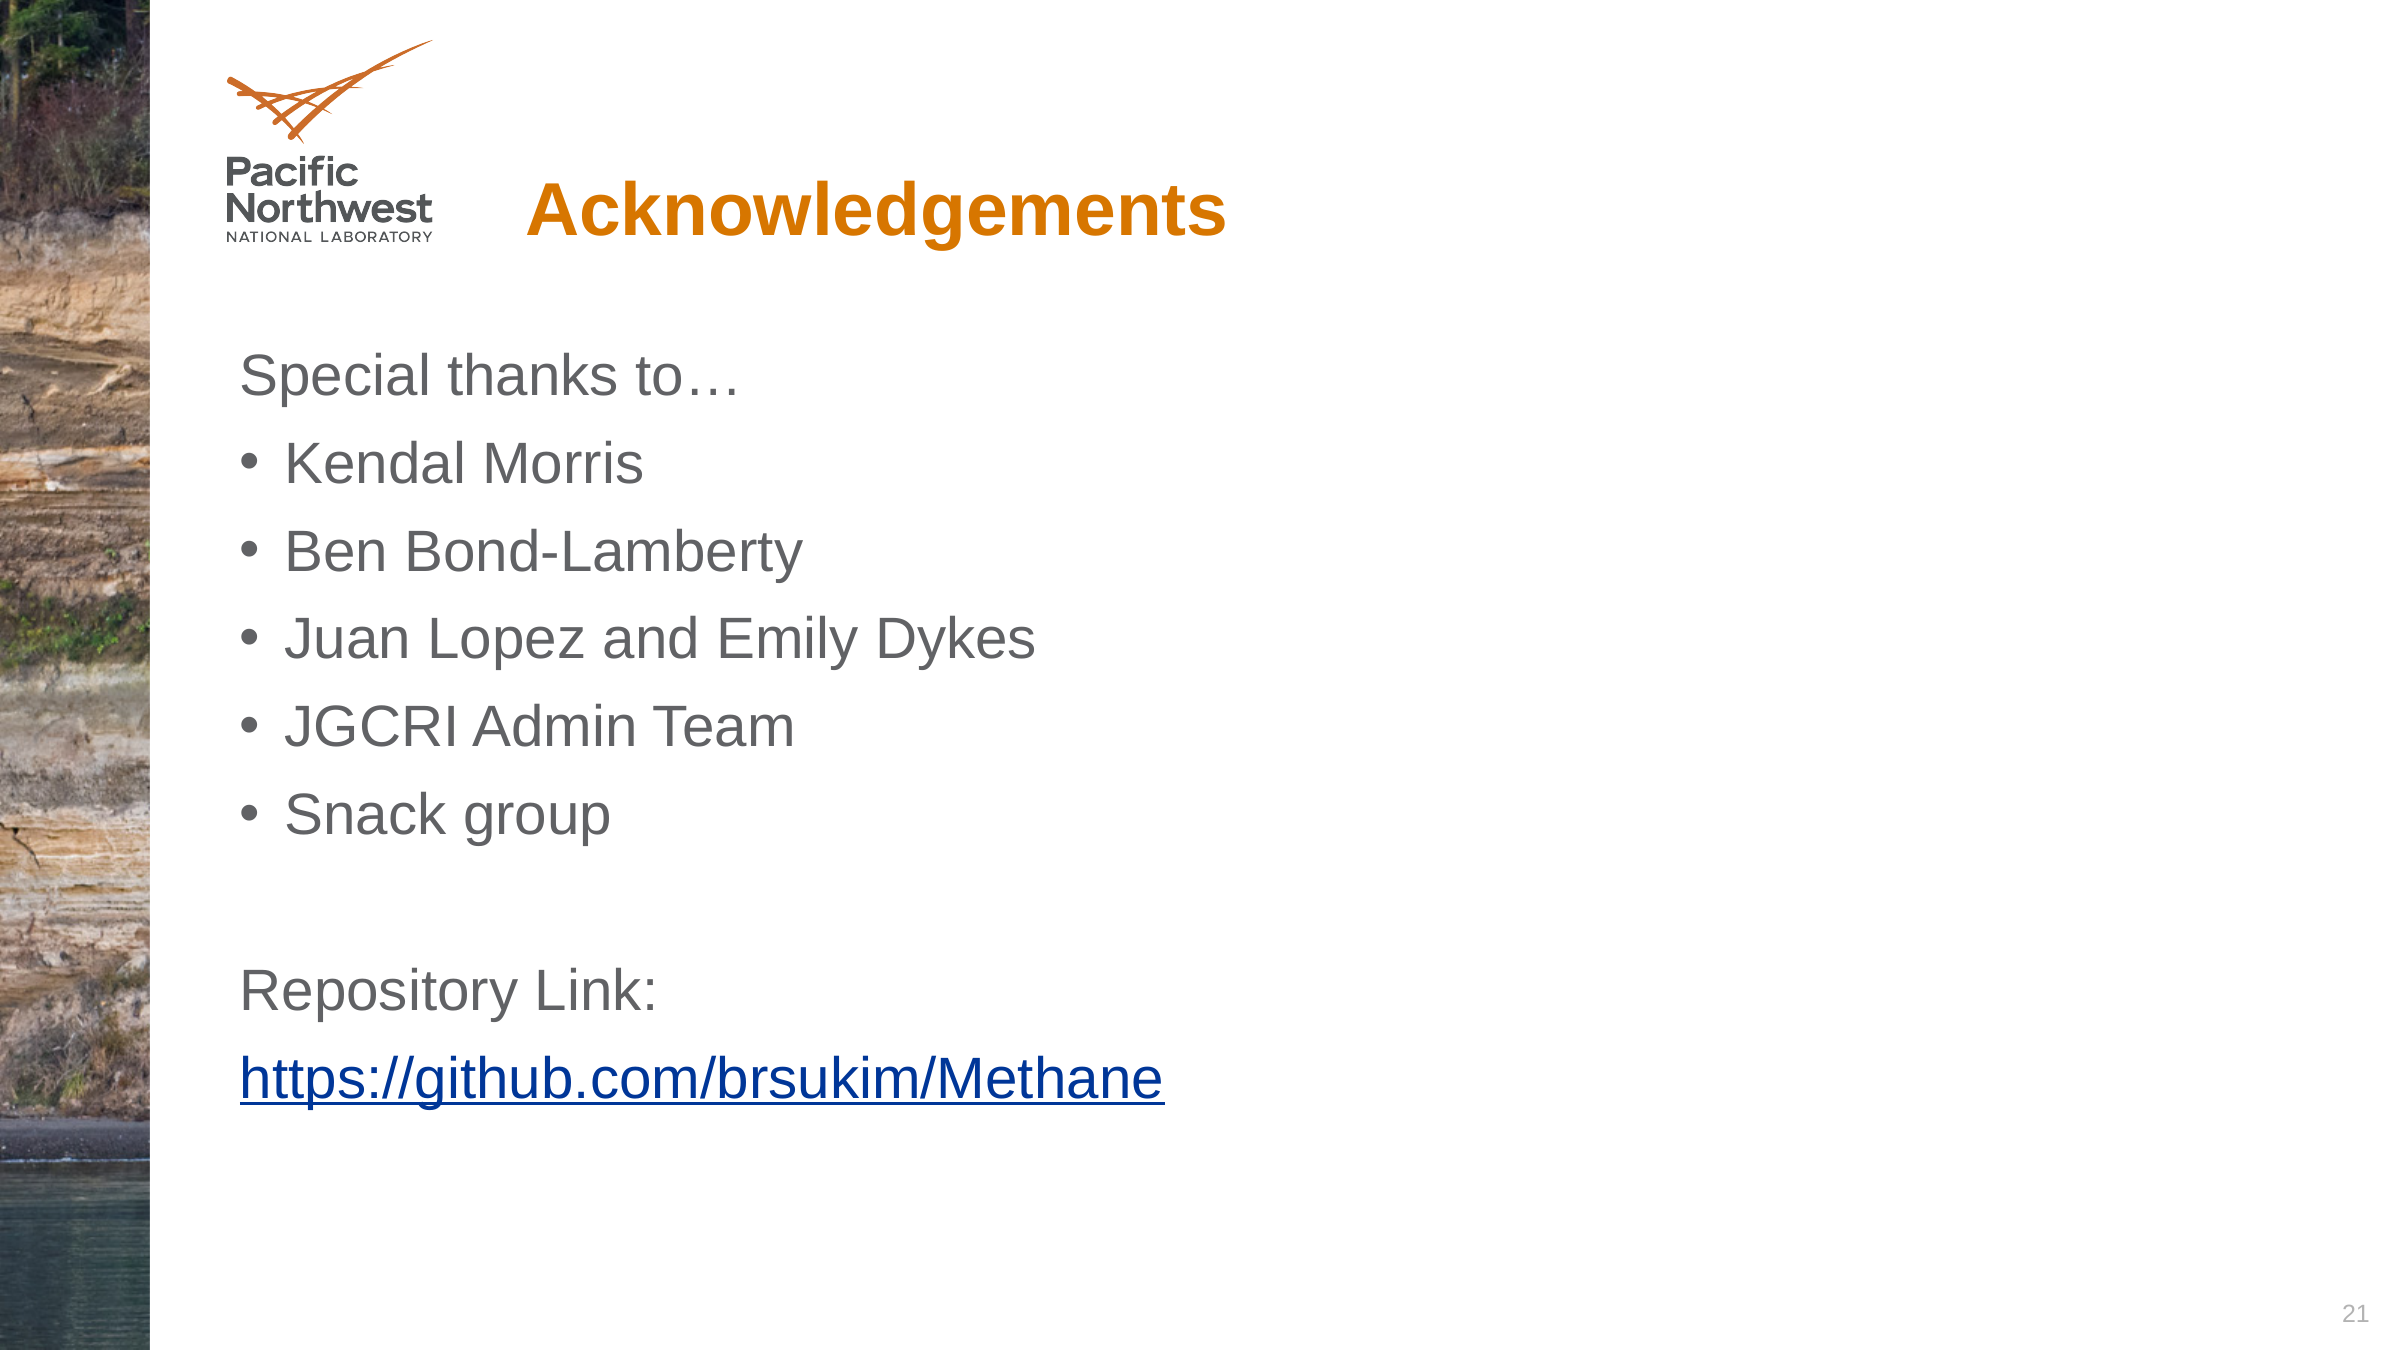

# Acknowledgements
Special thanks to…
Kendal Morris
Ben Bond-Lamberty
Juan Lopez and Emily Dykes
JGCRI Admin Team
Snack group

Repository Link:
https://github.com/brsukim/Methane
21